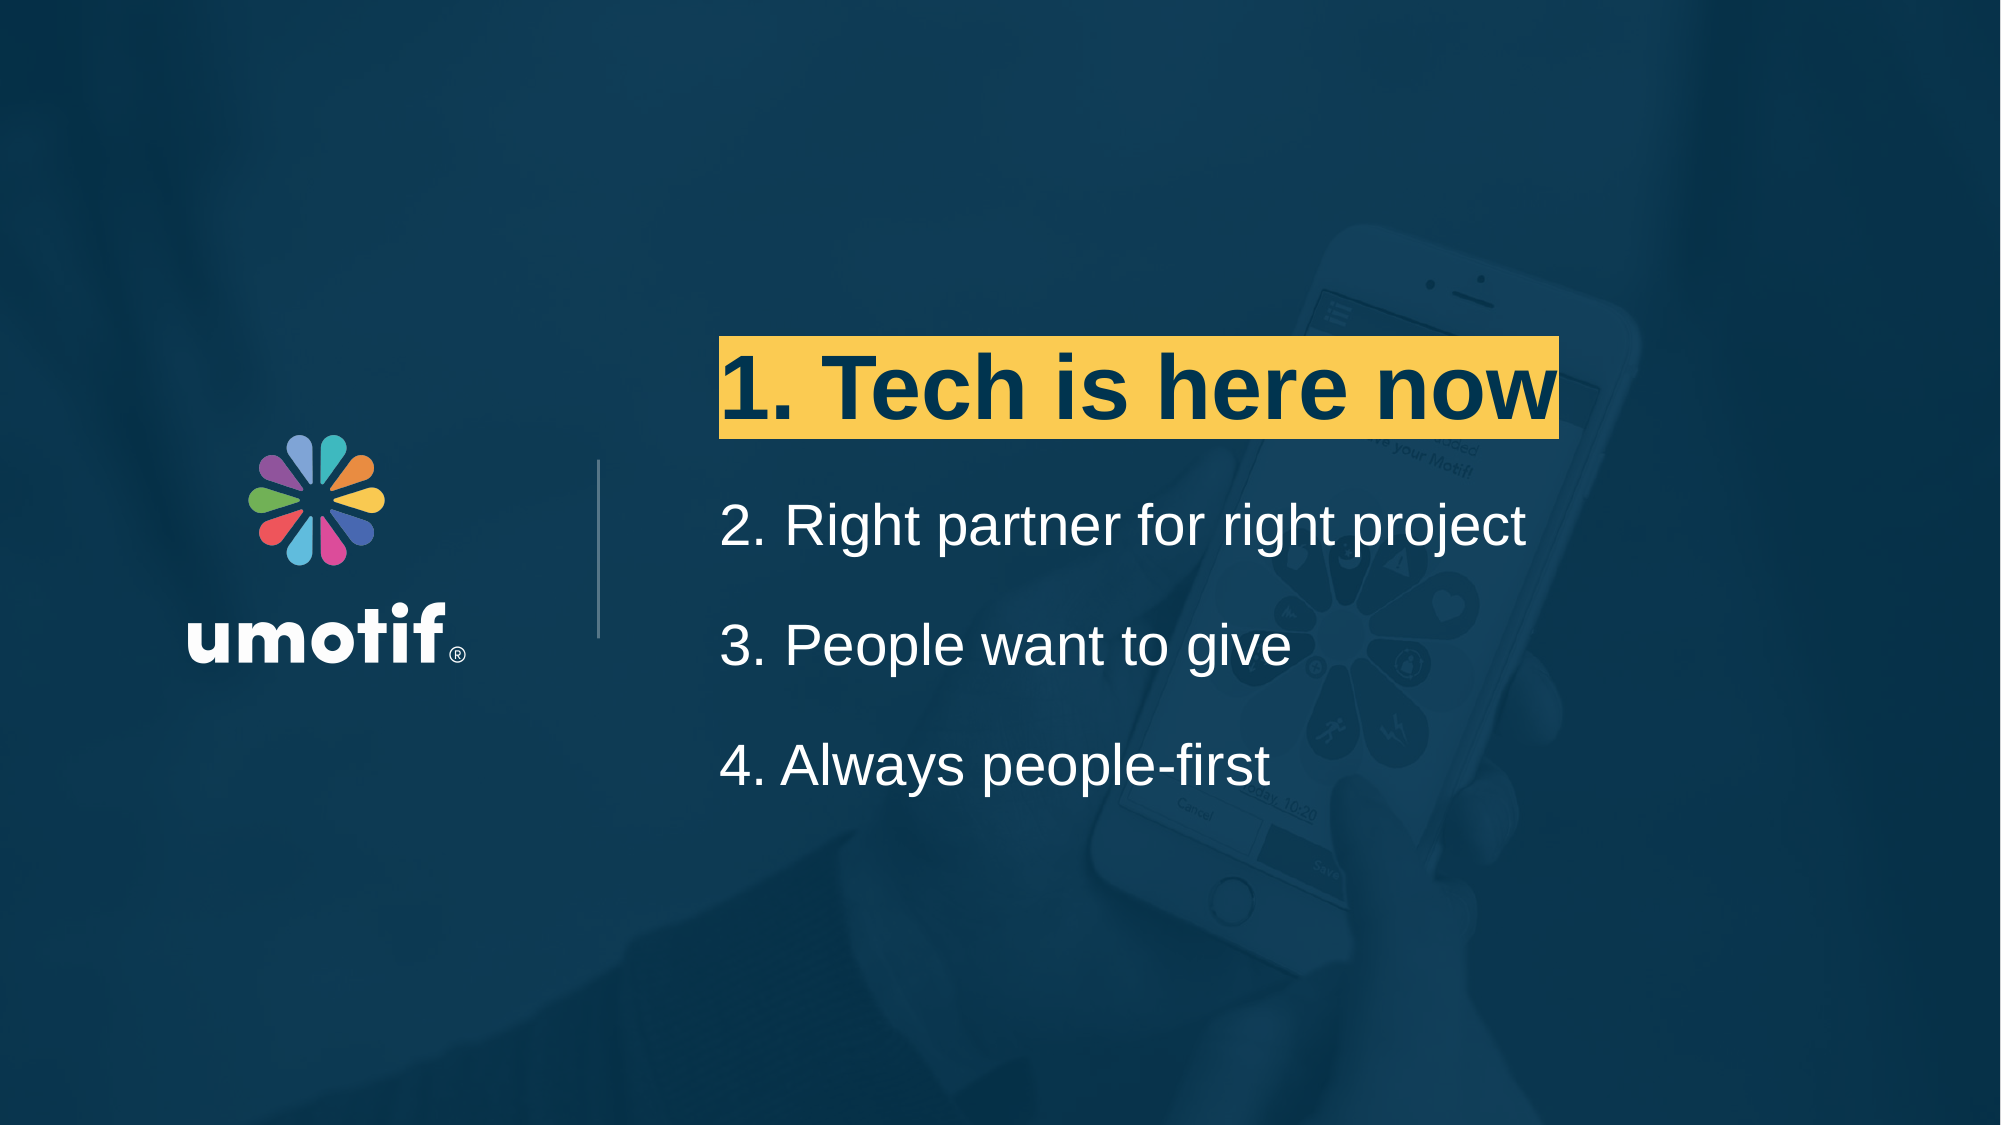

1. Tech is here now
2. Right partner for right project
3. People want to give
4. Always people-first